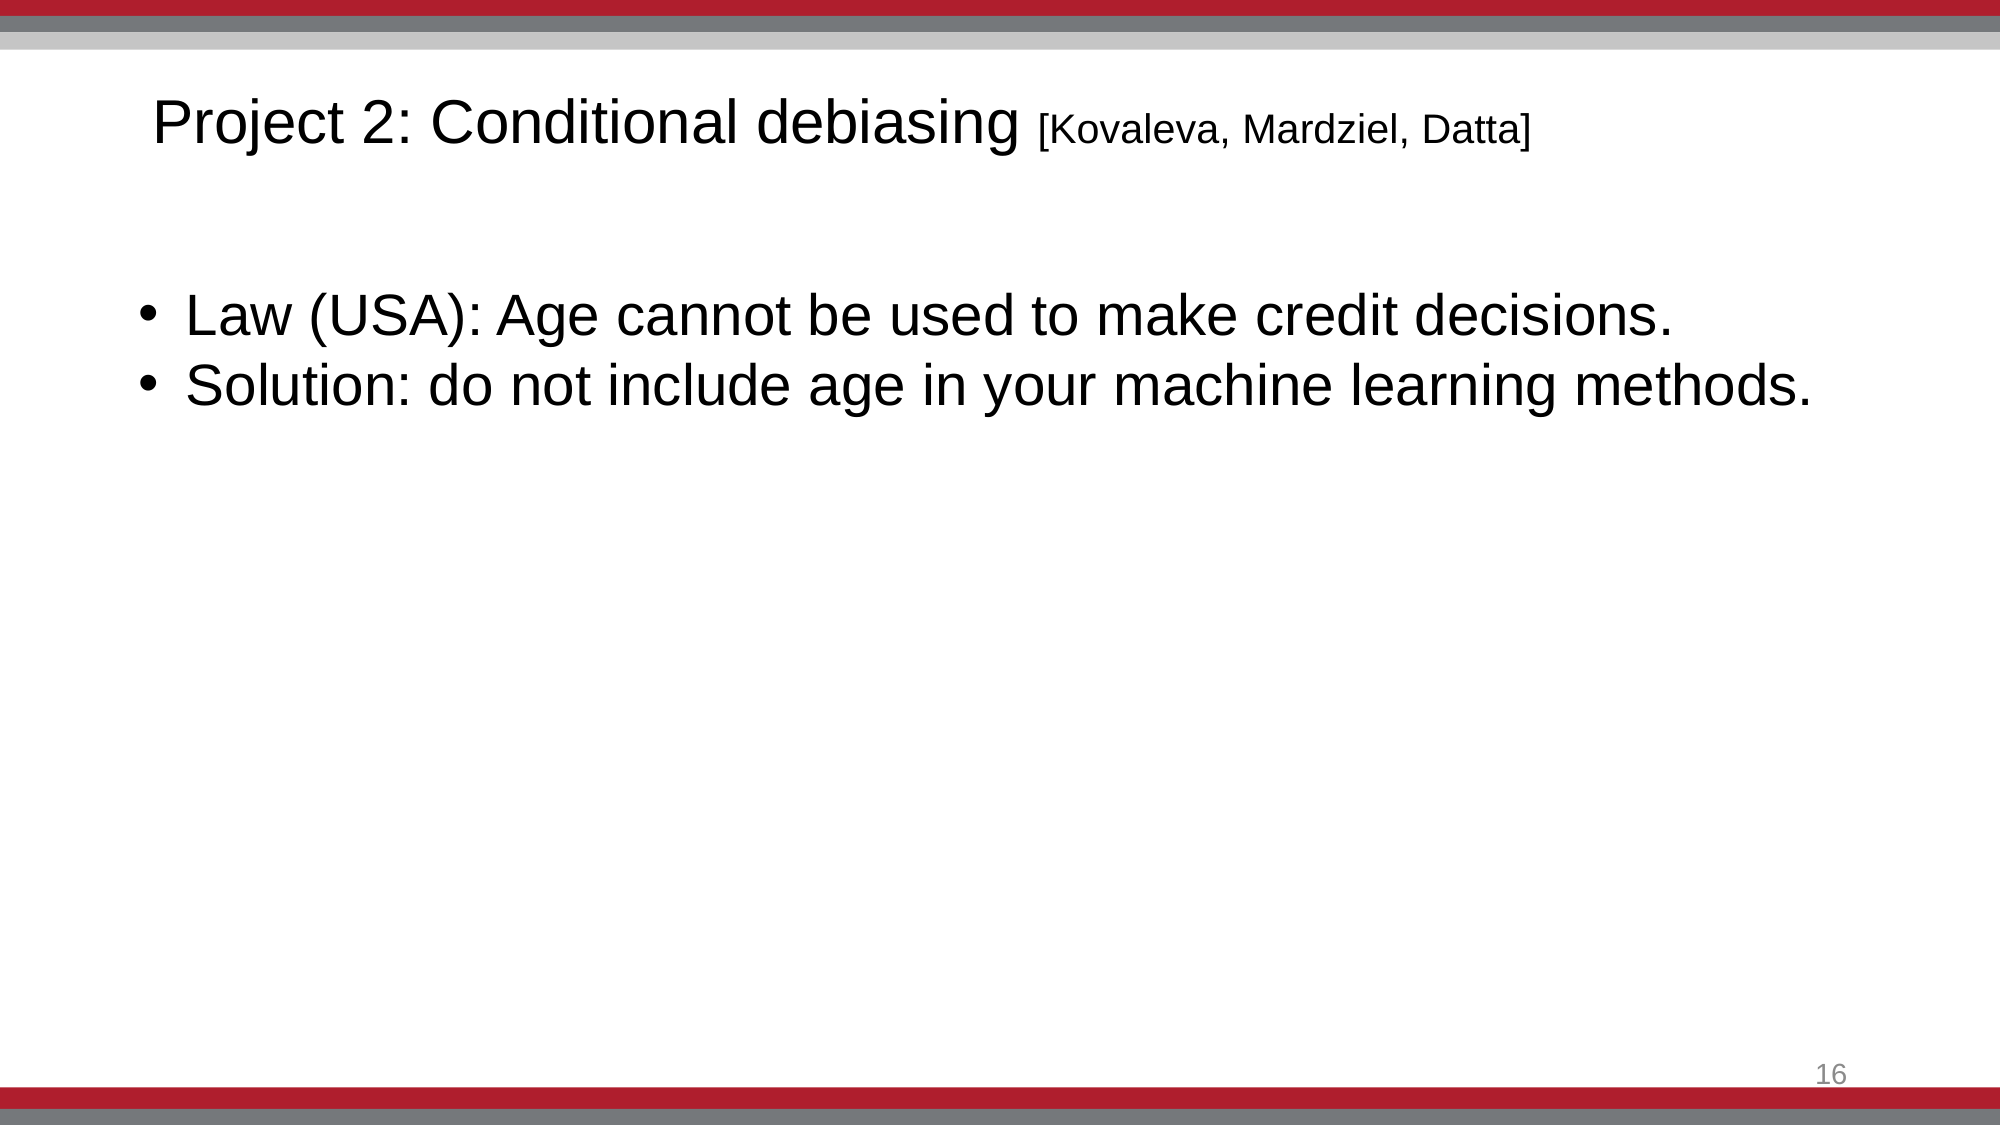

# Project 2: Conditional debiasing [Kovaleva, Mardziel, Datta]
Law (USA): Age cannot be used to make credit decisions.
Solution: do not include age in your machine learning methods.
16